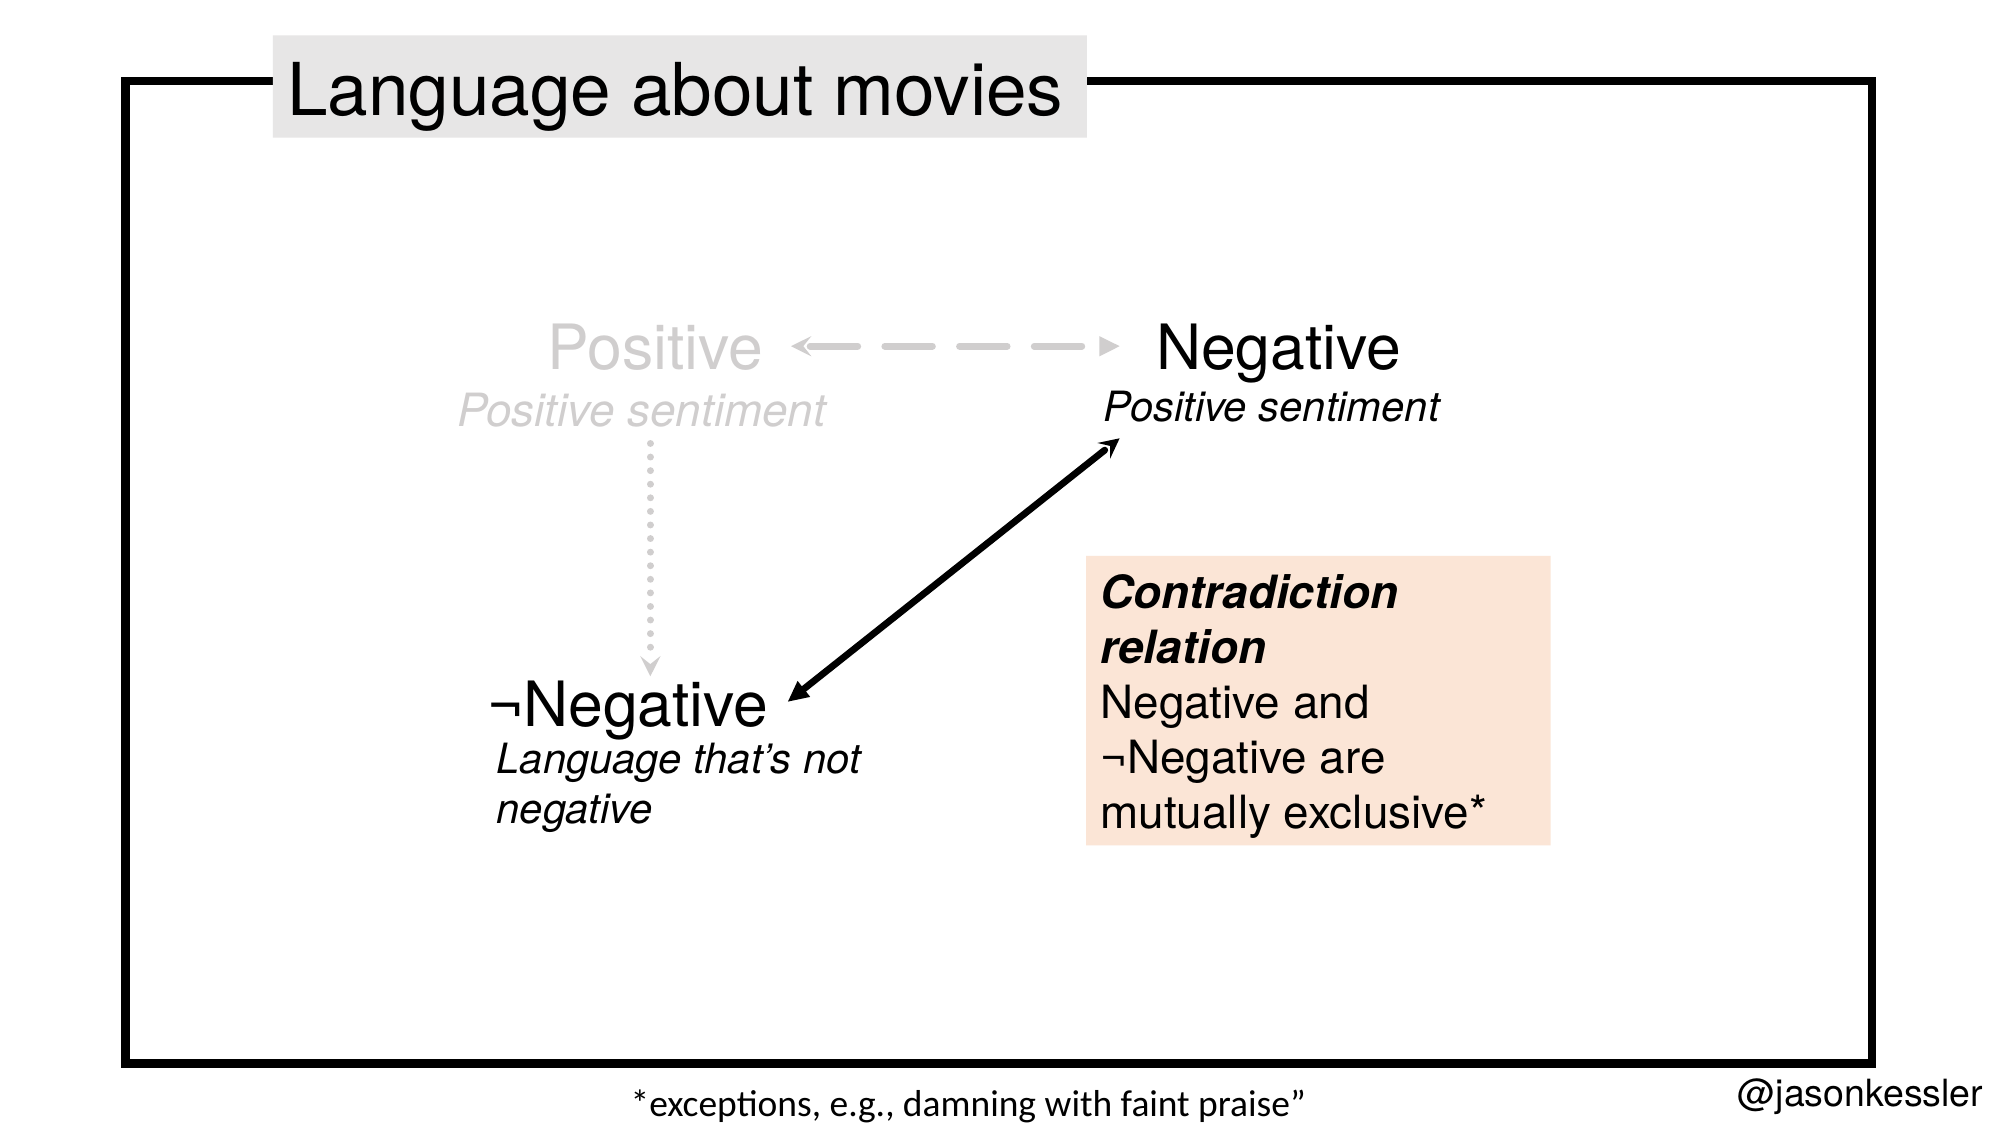

Language about movies

Positive
Negative
Positive sentiment
Positive sentiment
Contradiction relation
Negative and ¬Negative are mutually exclusive*
¬Negative
Language that’s not negative
@jasonkessler
*exceptions, e.g., damning with faint praise”